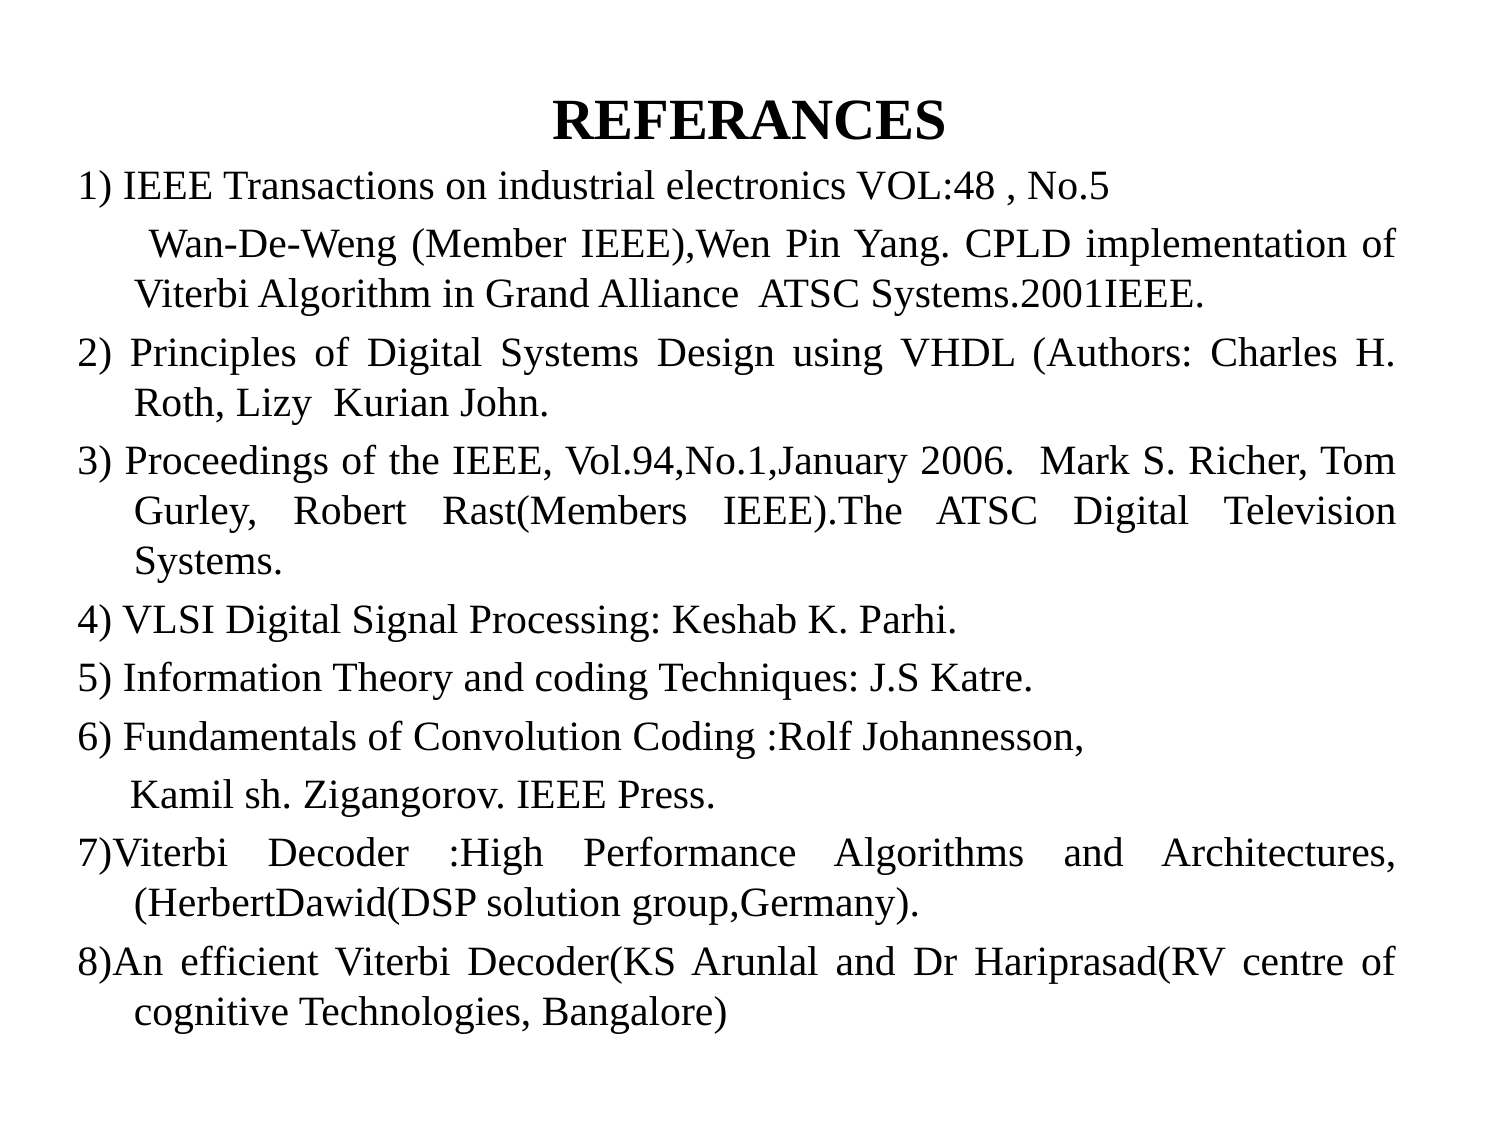

# REFERANCES
1) IEEE Transactions on industrial electronics VOL:48 , No.5
     Wan-De-Weng (Member IEEE),Wen Pin Yang. CPLD implementation of Viterbi Algorithm in Grand Alliance  ATSC Systems.2001IEEE.
2) Principles of Digital Systems Design using VHDL (Authors: Charles H. Roth, Lizy  Kurian John.
3) Proceedings of the IEEE, Vol.94,No.1,January 2006.  Mark S. Richer, Tom Gurley, Robert Rast(Members IEEE).The ATSC Digital Television Systems.
4) VLSI Digital Signal Processing: Keshab K. Parhi.
5) Information Theory and coding Techniques: J.S Katre.
6) Fundamentals of Convolution Coding :Rolf Johannesson,
     Kamil sh. Zigangorov. IEEE Press.
7)Viterbi Decoder :High Performance Algorithms and Architectures,(HerbertDawid(DSP solution group,Germany).
8)An efficient Viterbi Decoder(KS Arunlal and Dr Hariprasad(RV centre of cognitive Technologies, Bangalore)